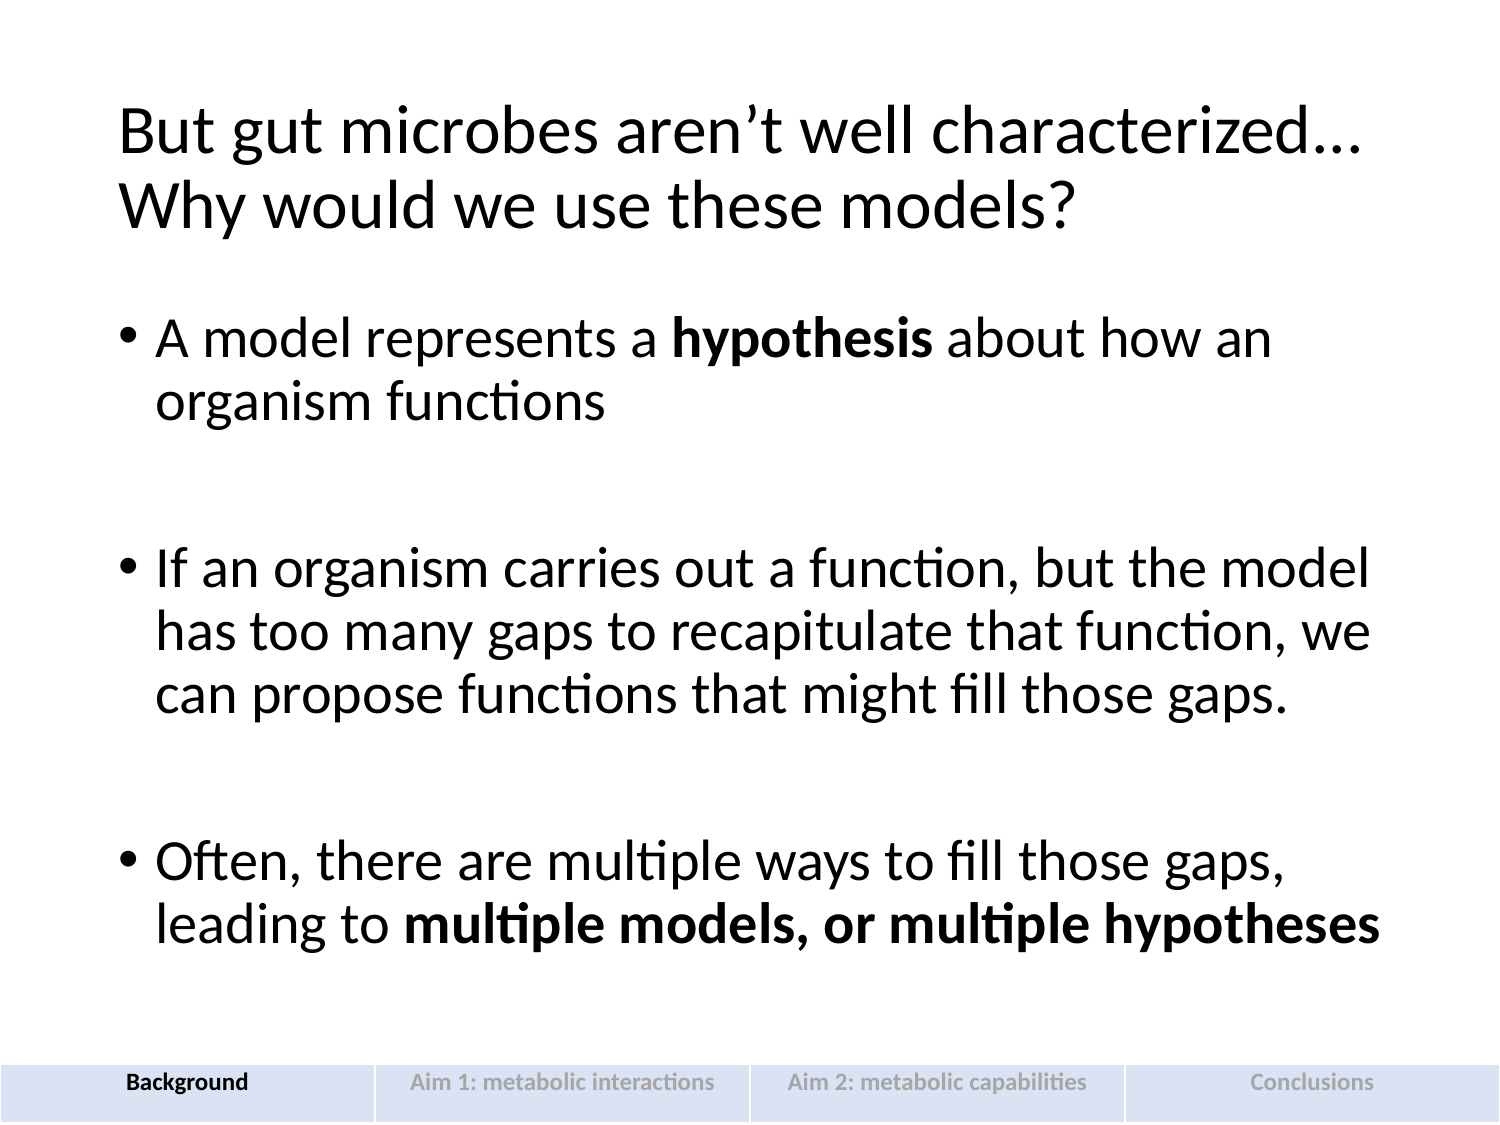

# But gut microbes aren’t well characterized... Why would we use these models?
A model represents a hypothesis about how an organism functions

If an organism carries out a function, but the model has too many gaps to recapitulate that function, we can propose functions that might fill those gaps.

Often, there are multiple ways to fill those gaps, leading to multiple models, or multiple hypotheses
| Background | Aim 1: metabolic interactions | Aim 2: metabolic capabilities | Conclusions |
| --- | --- | --- | --- |